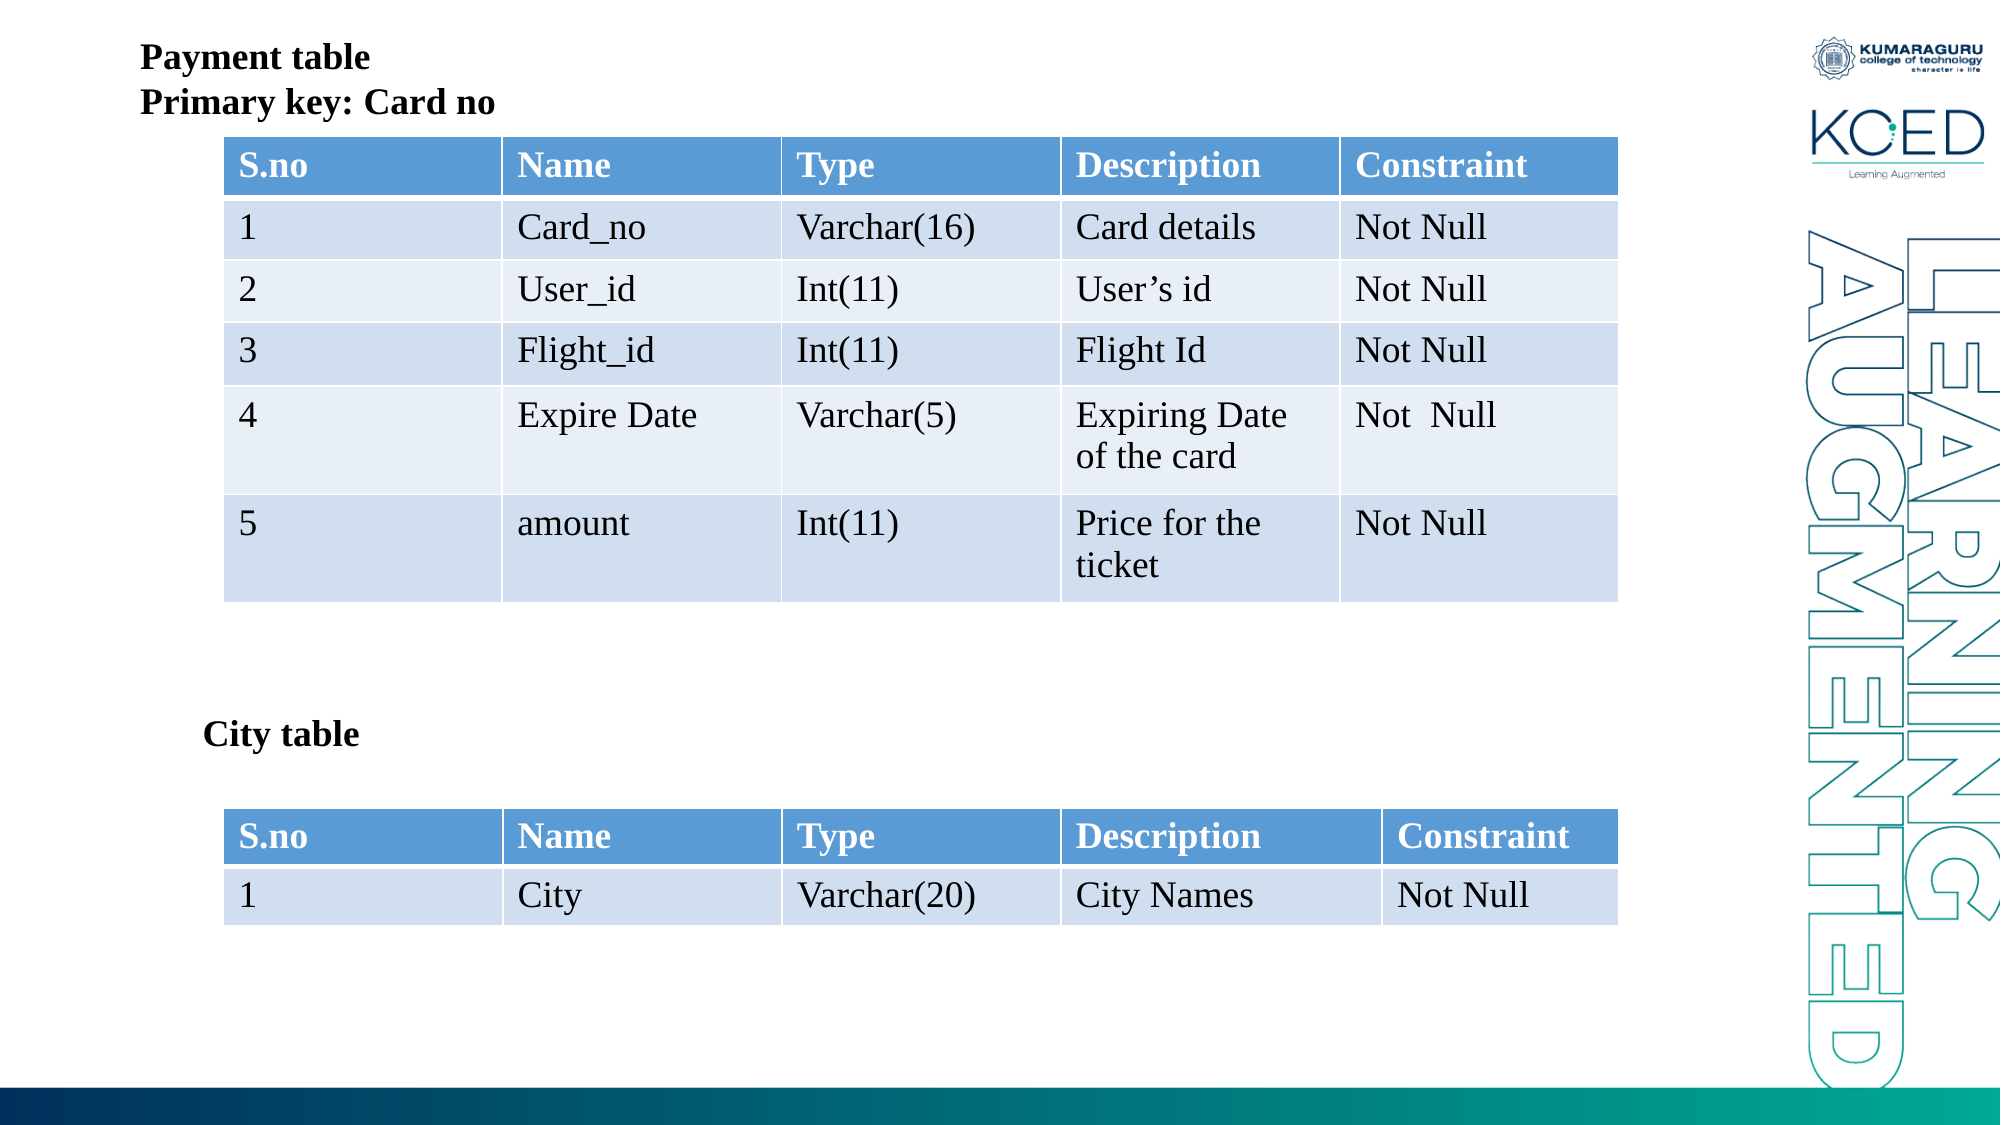

# Payment table Primary key: Card no
| S.no | Name | Type | Description | Constraint |
| --- | --- | --- | --- | --- |
| 1 | Card\_no | Varchar(16) | Card details | Not Null |
| 2 | User\_id | Int(11) | User’s id | Not Null |
| 3 | Flight\_id | Int(11) | Flight Id | Not Null |
| 4 | Expire Date | Varchar(5) | Expiring Date of the card | Not Null |
| 5 | amount | Int(11) | Price for the ticket | Not Null |
City table
| S.no | Name | Type | Description | Constraint |
| --- | --- | --- | --- | --- |
| 1 | City | Varchar(20) | City Names | Not Null |